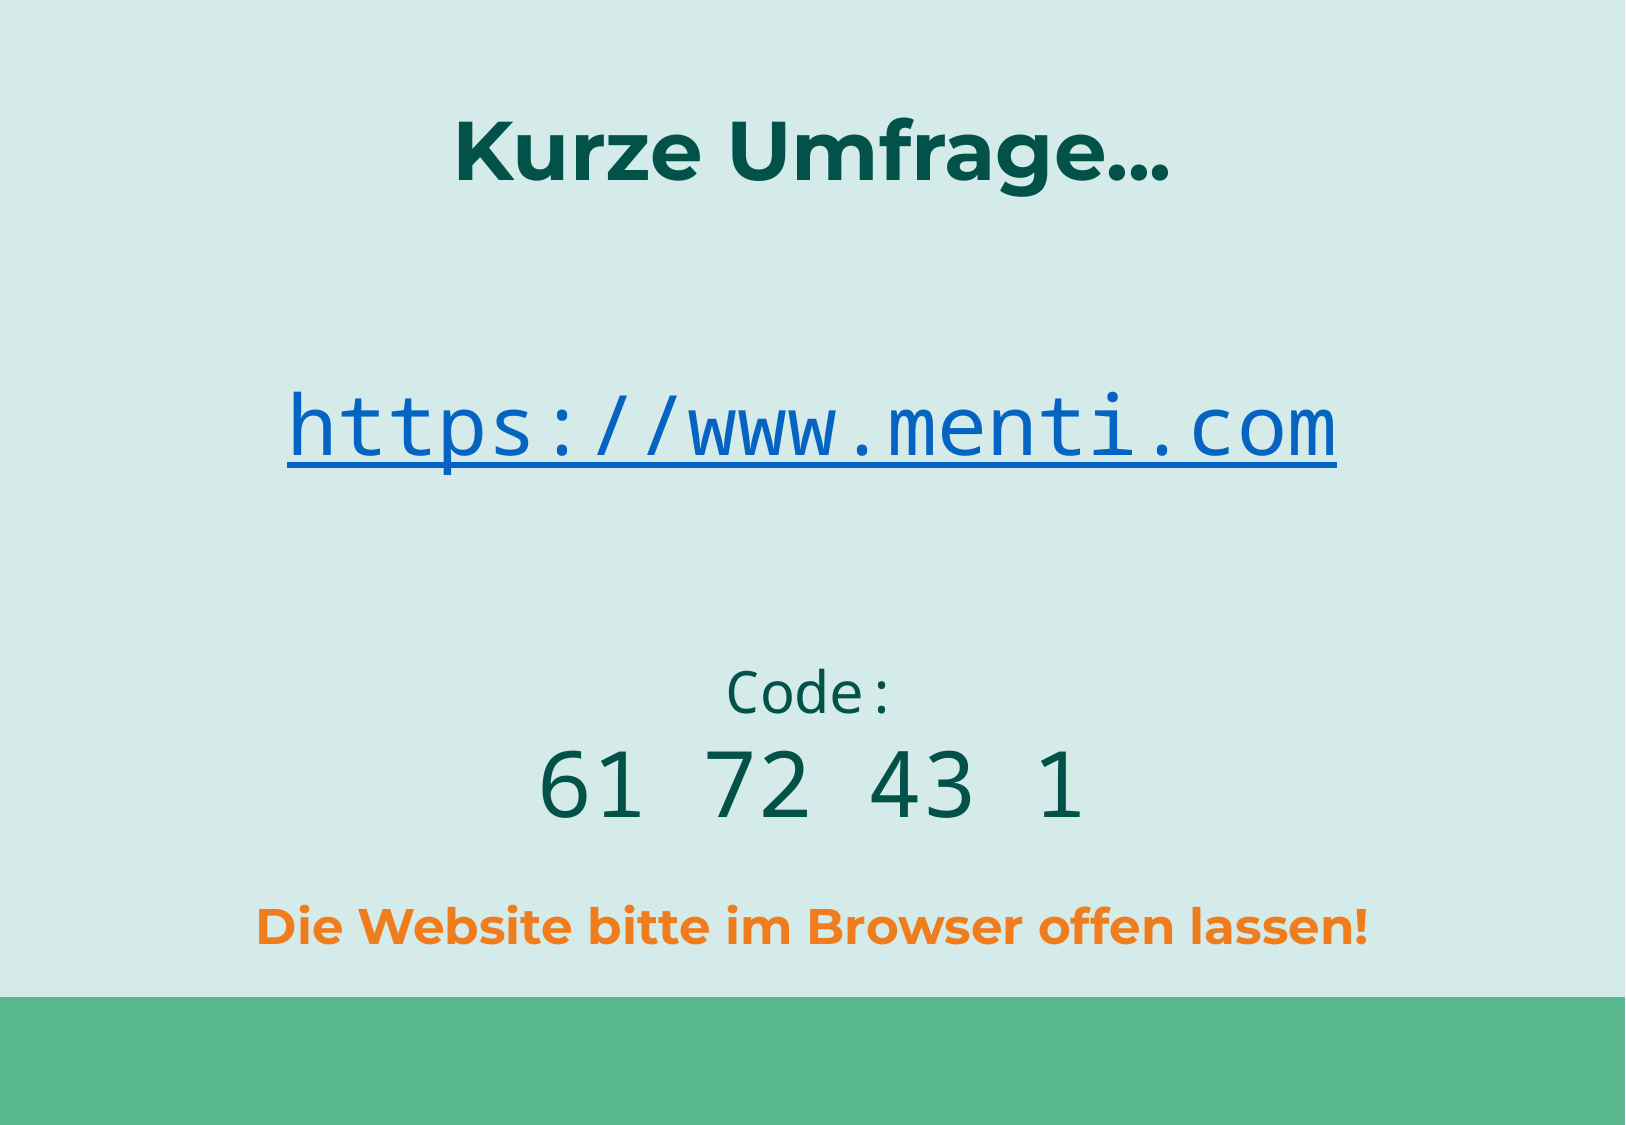

Kurze Umfrage...

https://www.menti.com

Code:
61 72 43 1

Die Website bitte im Browser offen lassen!
#